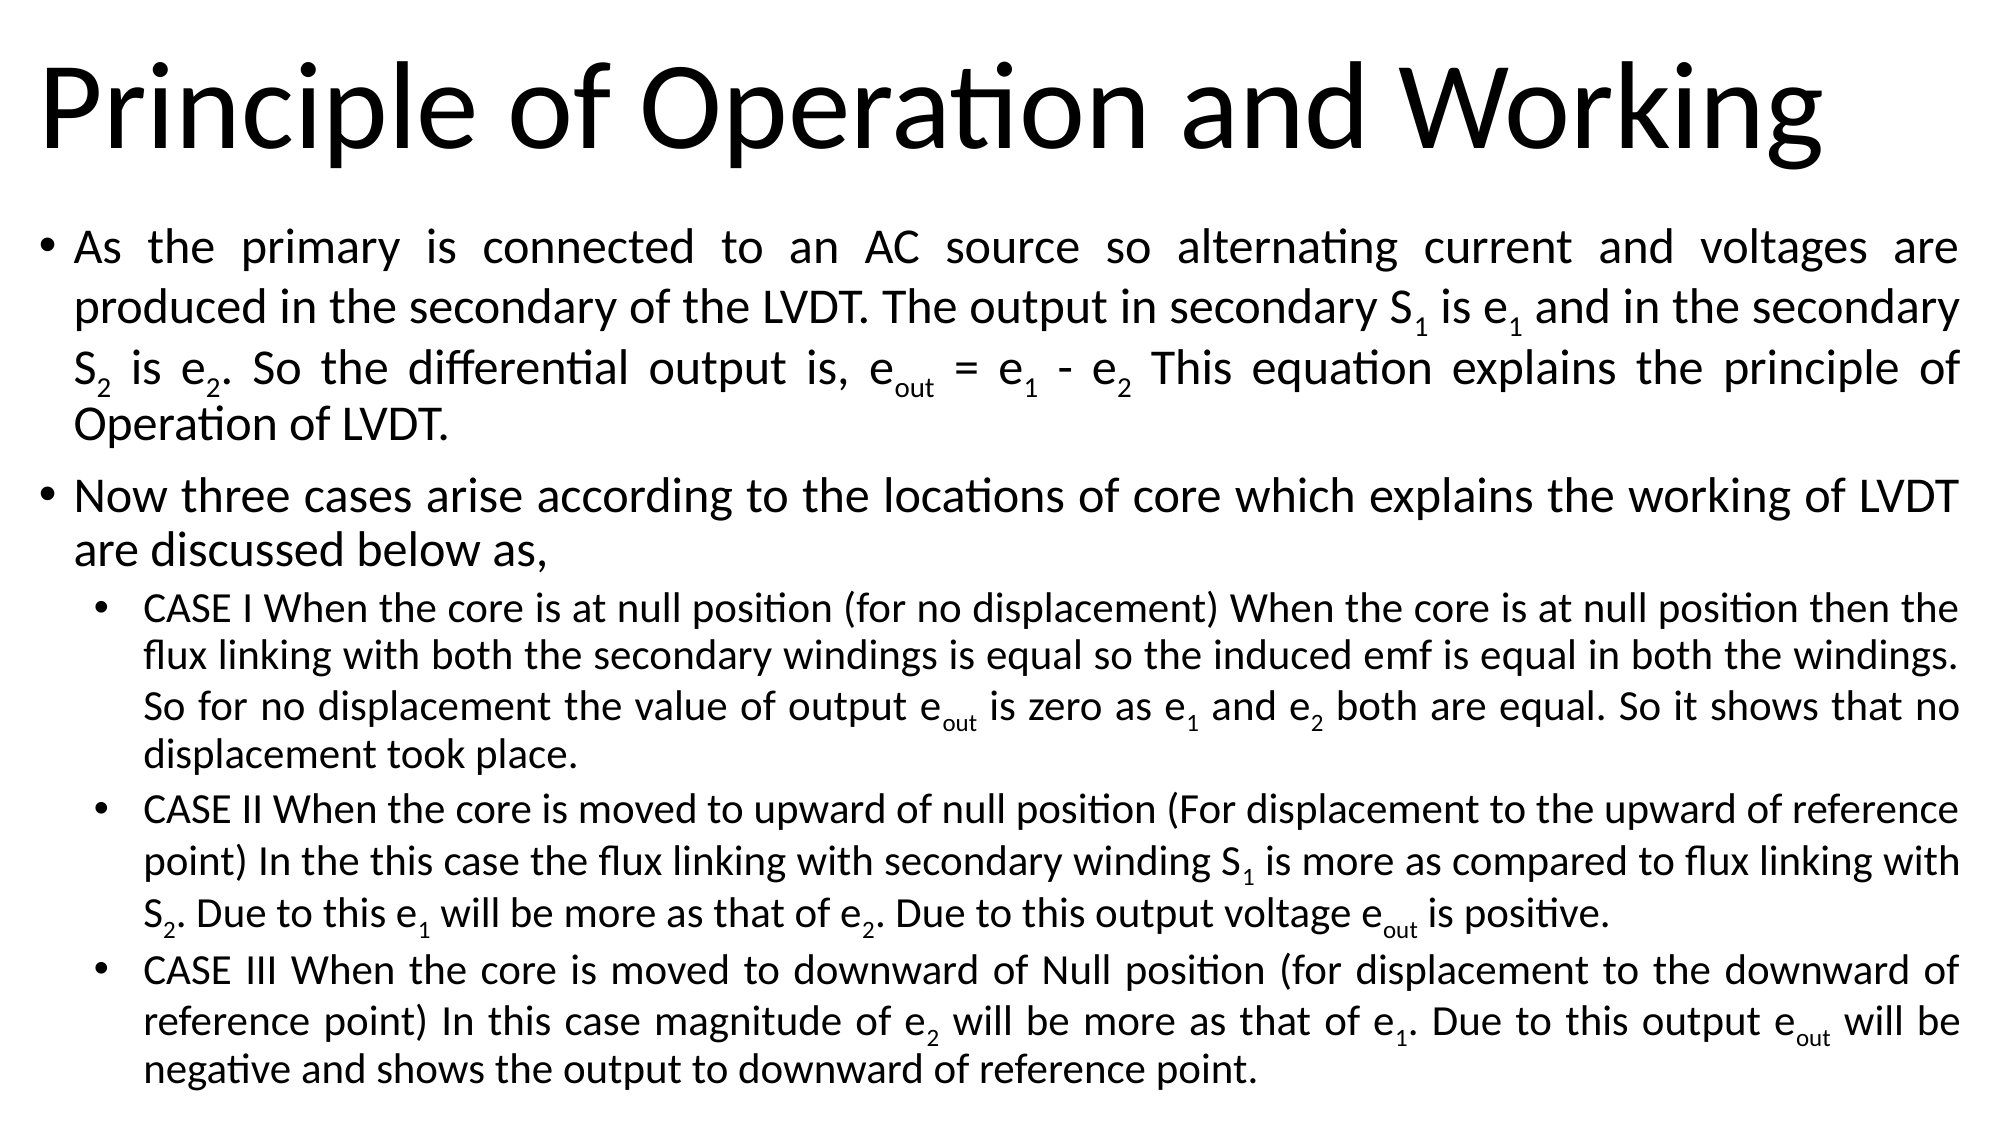

# Principle of Operation and Working
As the primary is connected to an AC source so alternating current and voltages are produced in the secondary of the LVDT. The output in secondary S1 is e1 and in the secondary S2 is e2. So the differential output is, eout = e1 - e2 This equation explains the principle of Operation of LVDT.
Now three cases arise according to the locations of core which explains the working of LVDT are discussed below as,
CASE I When the core is at null position (for no displacement) When the core is at null position then the flux linking with both the secondary windings is equal so the induced emf is equal in both the windings. So for no displacement the value of output eout is zero as e1 and e2 both are equal. So it shows that no displacement took place.
CASE II When the core is moved to upward of null position (For displacement to the upward of reference point) In the this case the flux linking with secondary winding S1 is more as compared to flux linking with S2. Due to this e1 will be more as that of e2. Due to this output voltage eout is positive.
CASE III When the core is moved to downward of Null position (for displacement to the downward of reference point) In this case magnitude of e2 will be more as that of e1. Due to this output eout will be negative and shows the output to downward of reference point.